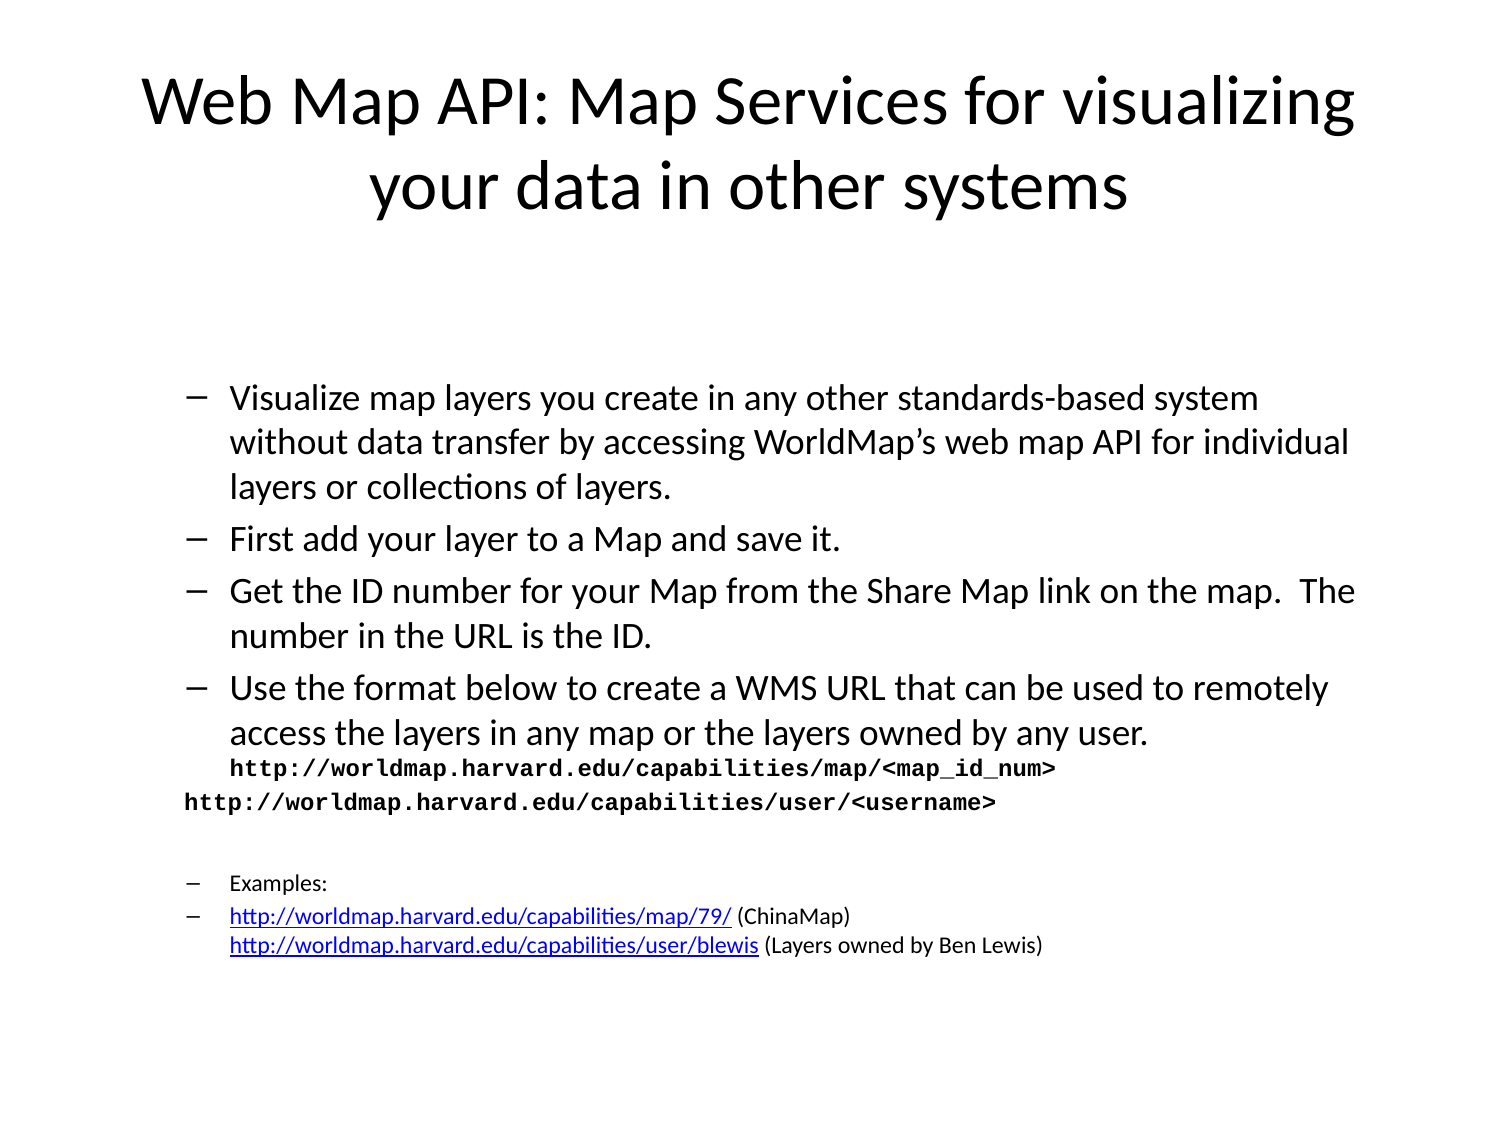

# Web Map API: Map Services for visualizing your data in other systems
Visualize map layers you create in any other standards-based system without data transfer by accessing WorldMap’s web map API for individual layers or collections of layers.
First add your layer to a Map and save it.
Get the ID number for your Map from the Share Map link on the map.  The number in the URL is the ID.
Use the format below to create a WMS URL that can be used to remotely access the layers in any map or the layers owned by any user.  http://worldmap.harvard.edu/capabilities/map/<map_id_num>
 http://worldmap.harvard.edu/capabilities/user/<username>

Examples:
http://worldmap.harvard.edu/capabilities/map/79/ (ChinaMap) http://worldmap.harvard.edu/capabilities/user/blewis (Layers owned by Ben Lewis)